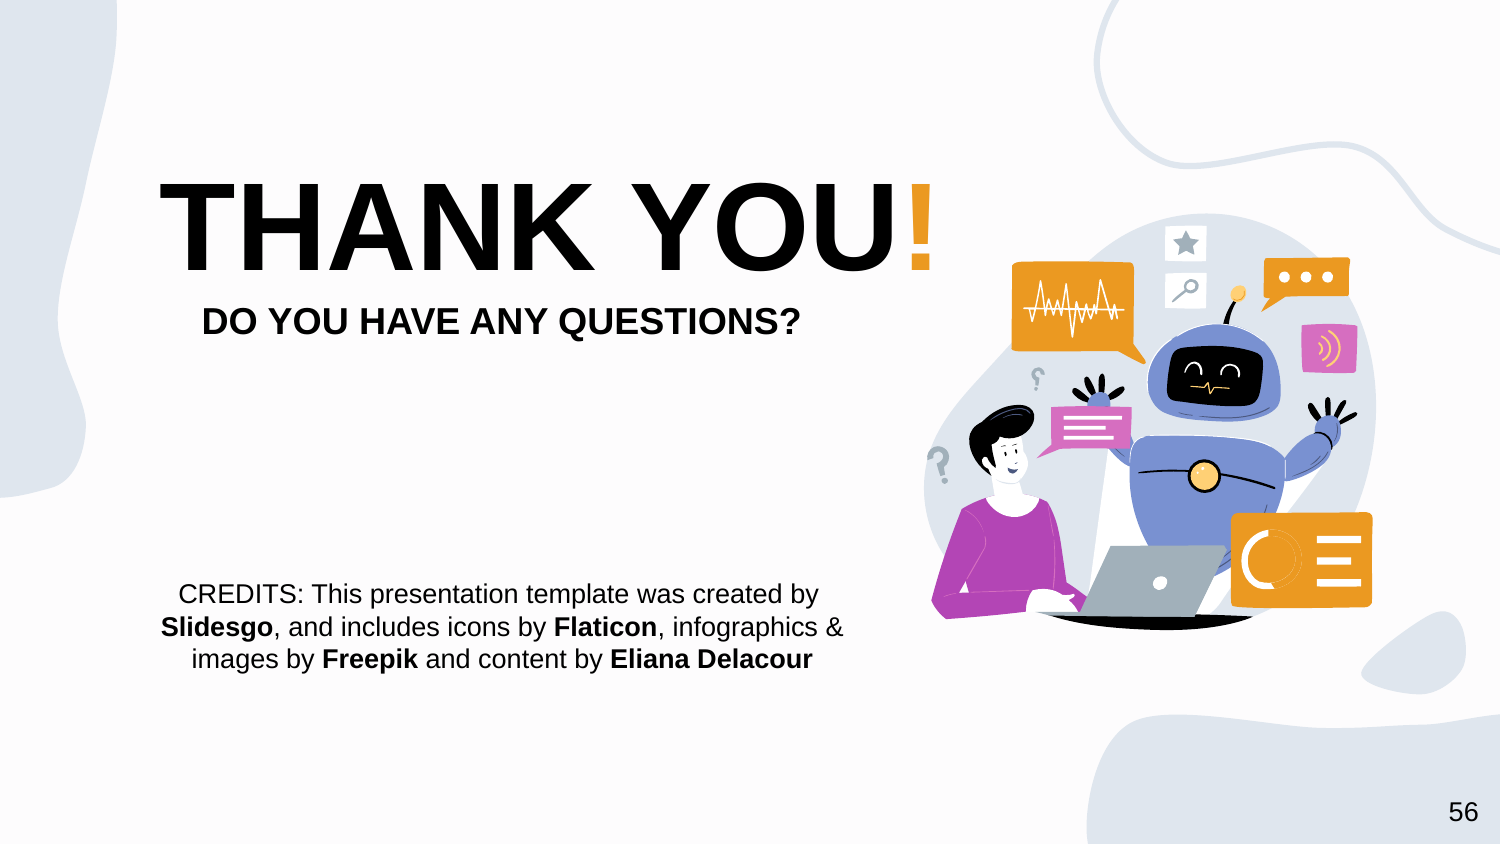

# THANK YOU!

DO YOU HAVE ANY QUESTIONS?

56